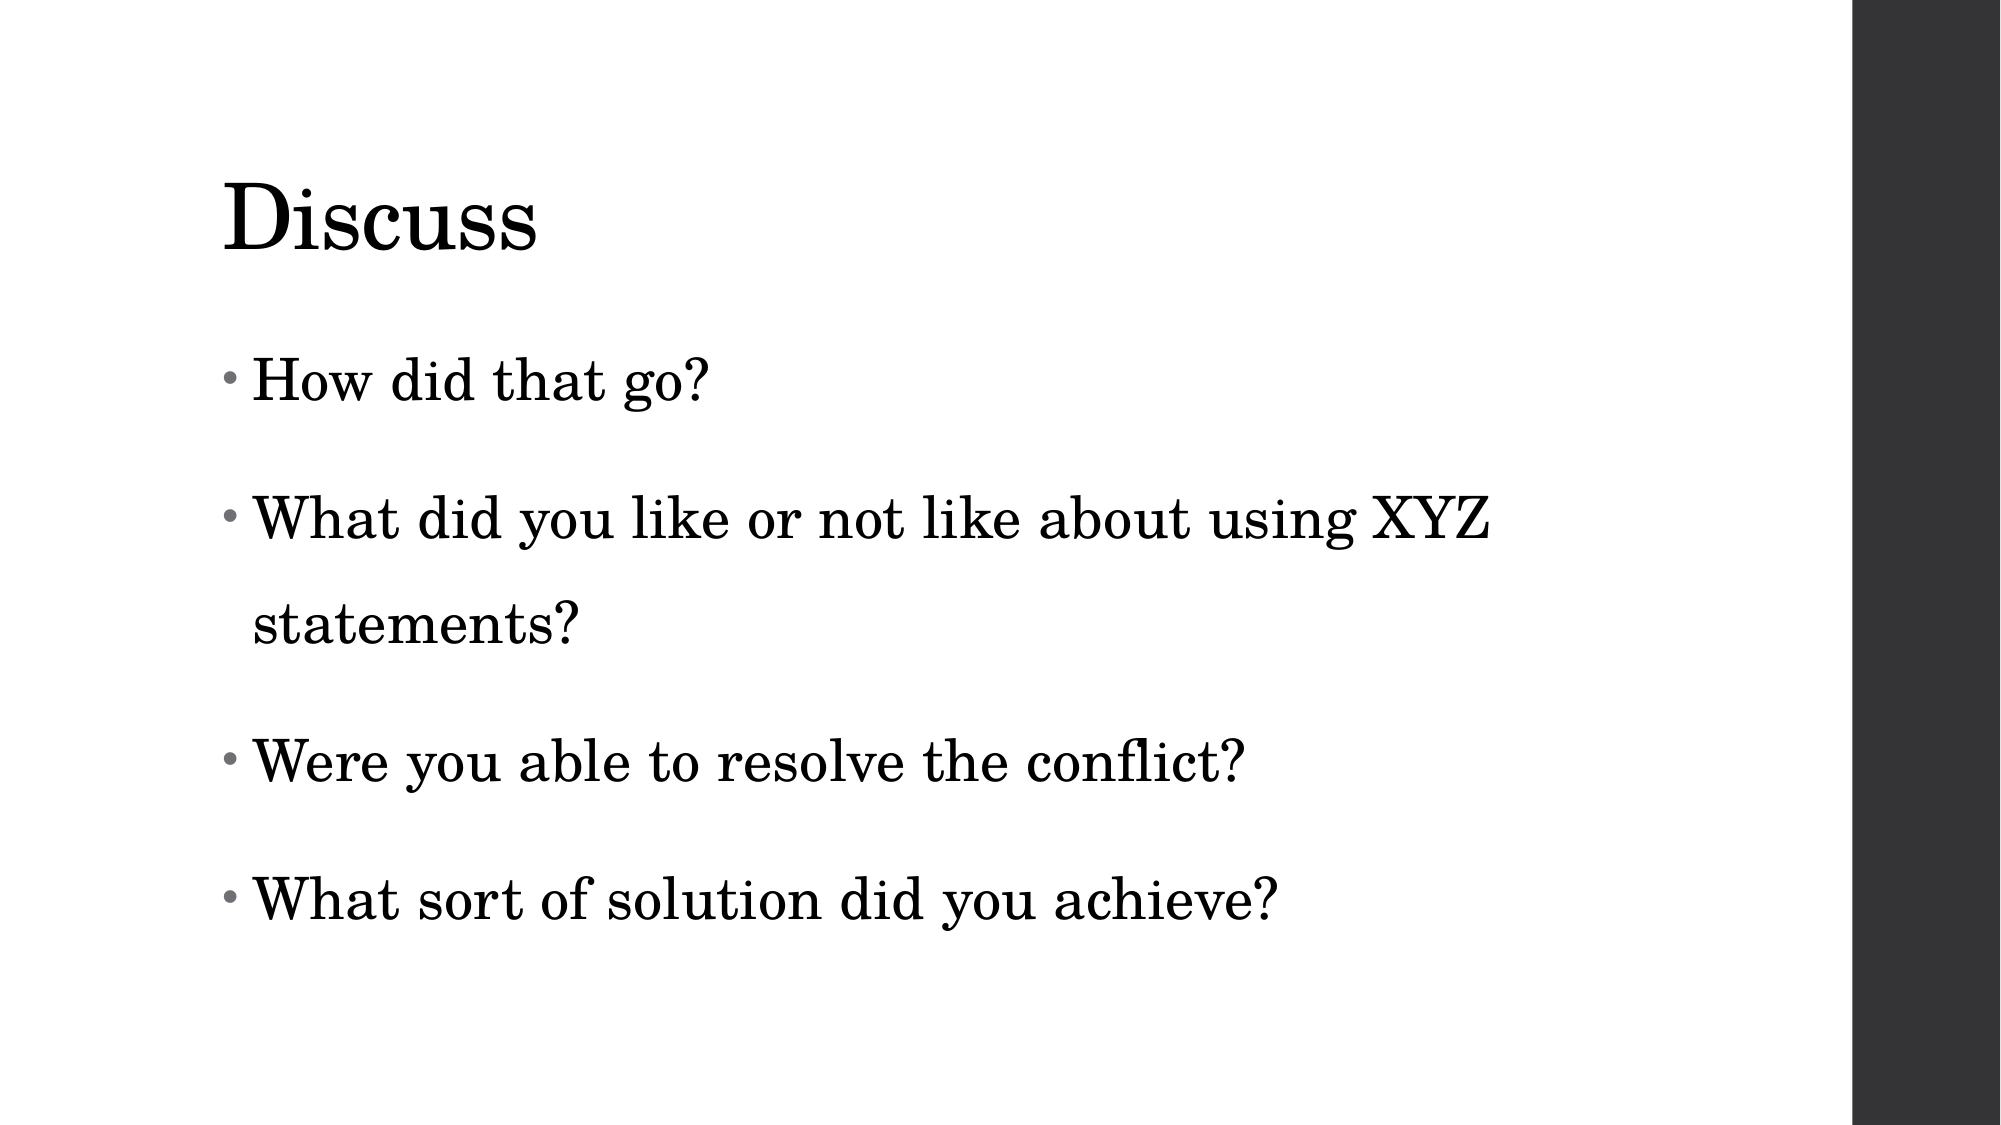

# Discuss
How did that go?
What did you like or not like about using XYZ statements?
Were you able to resolve the conflict?
What sort of solution did you achieve?